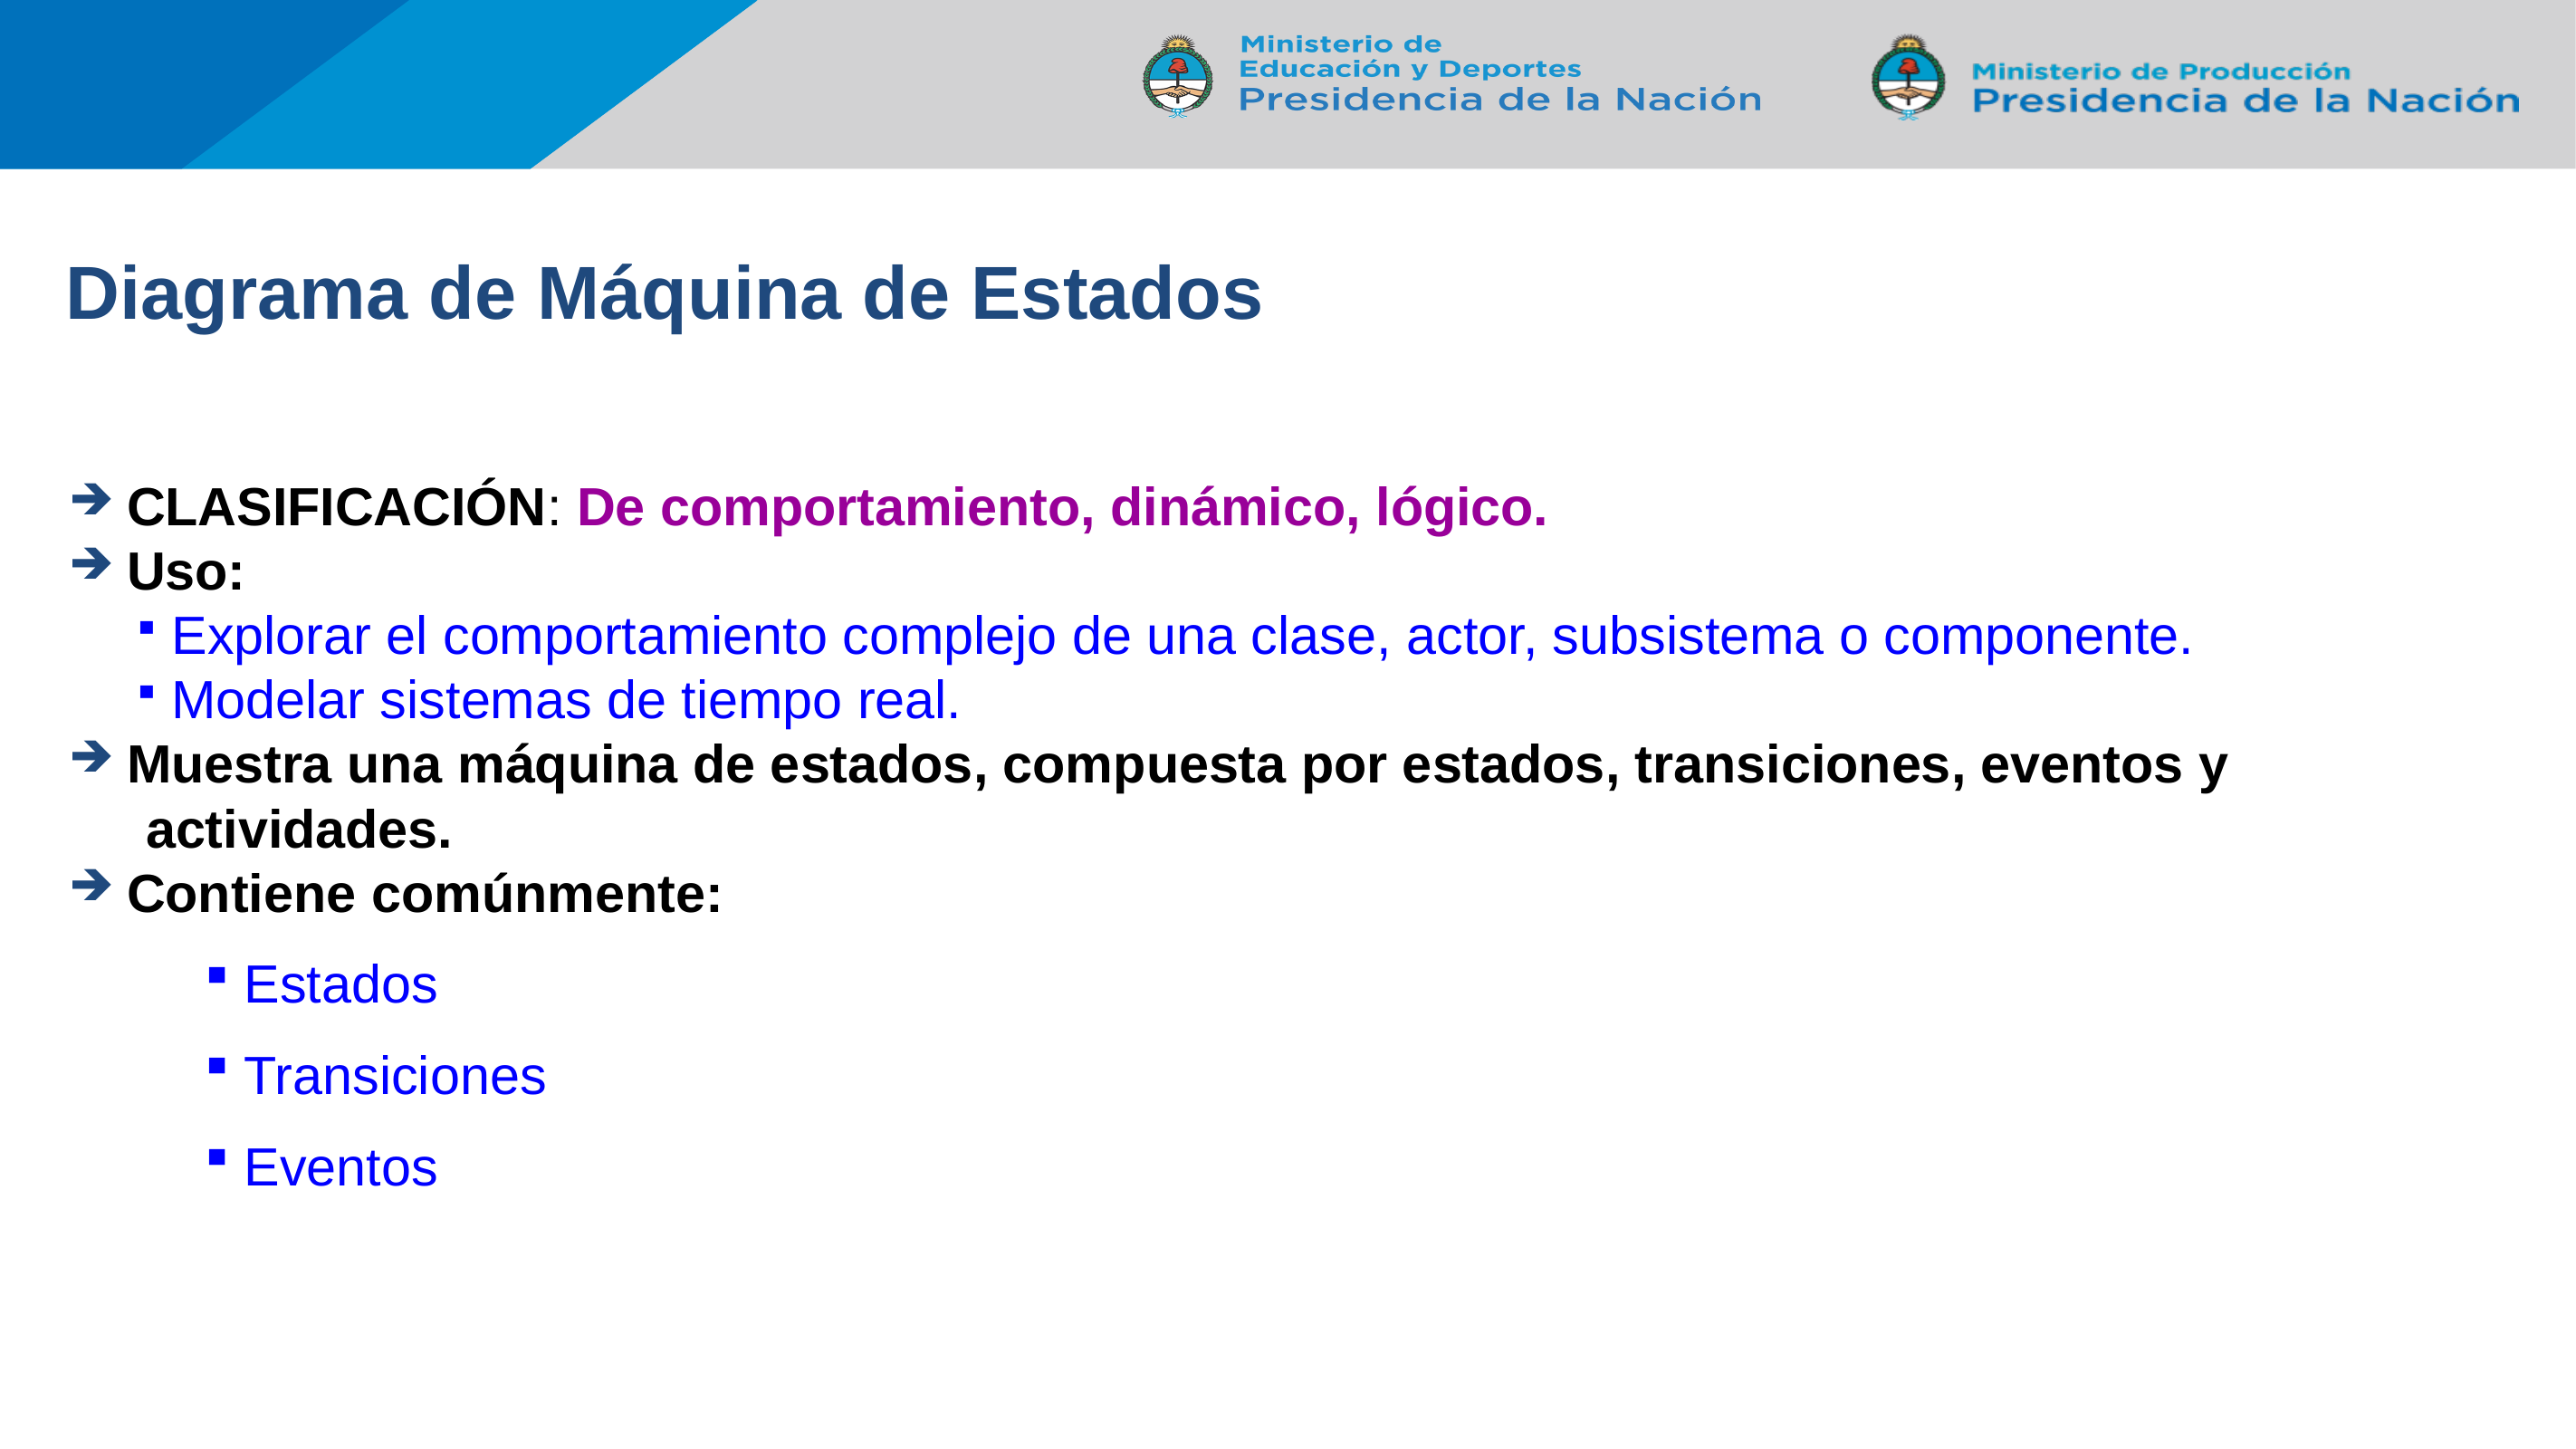

Diagrama de Máquina de Estados
 CLASIFICACIÓN: De comportamiento, dinámico, lógico.
 Uso:
 Explorar el comportamiento complejo de una clase, actor, subsistema o componente.
 Modelar sistemas de tiempo real.
 Muestra una máquina de estados, compuesta por estados, transiciones, eventos y
   actividades.
 Contiene comúnmente:
 Estados
 Transiciones
 Eventos